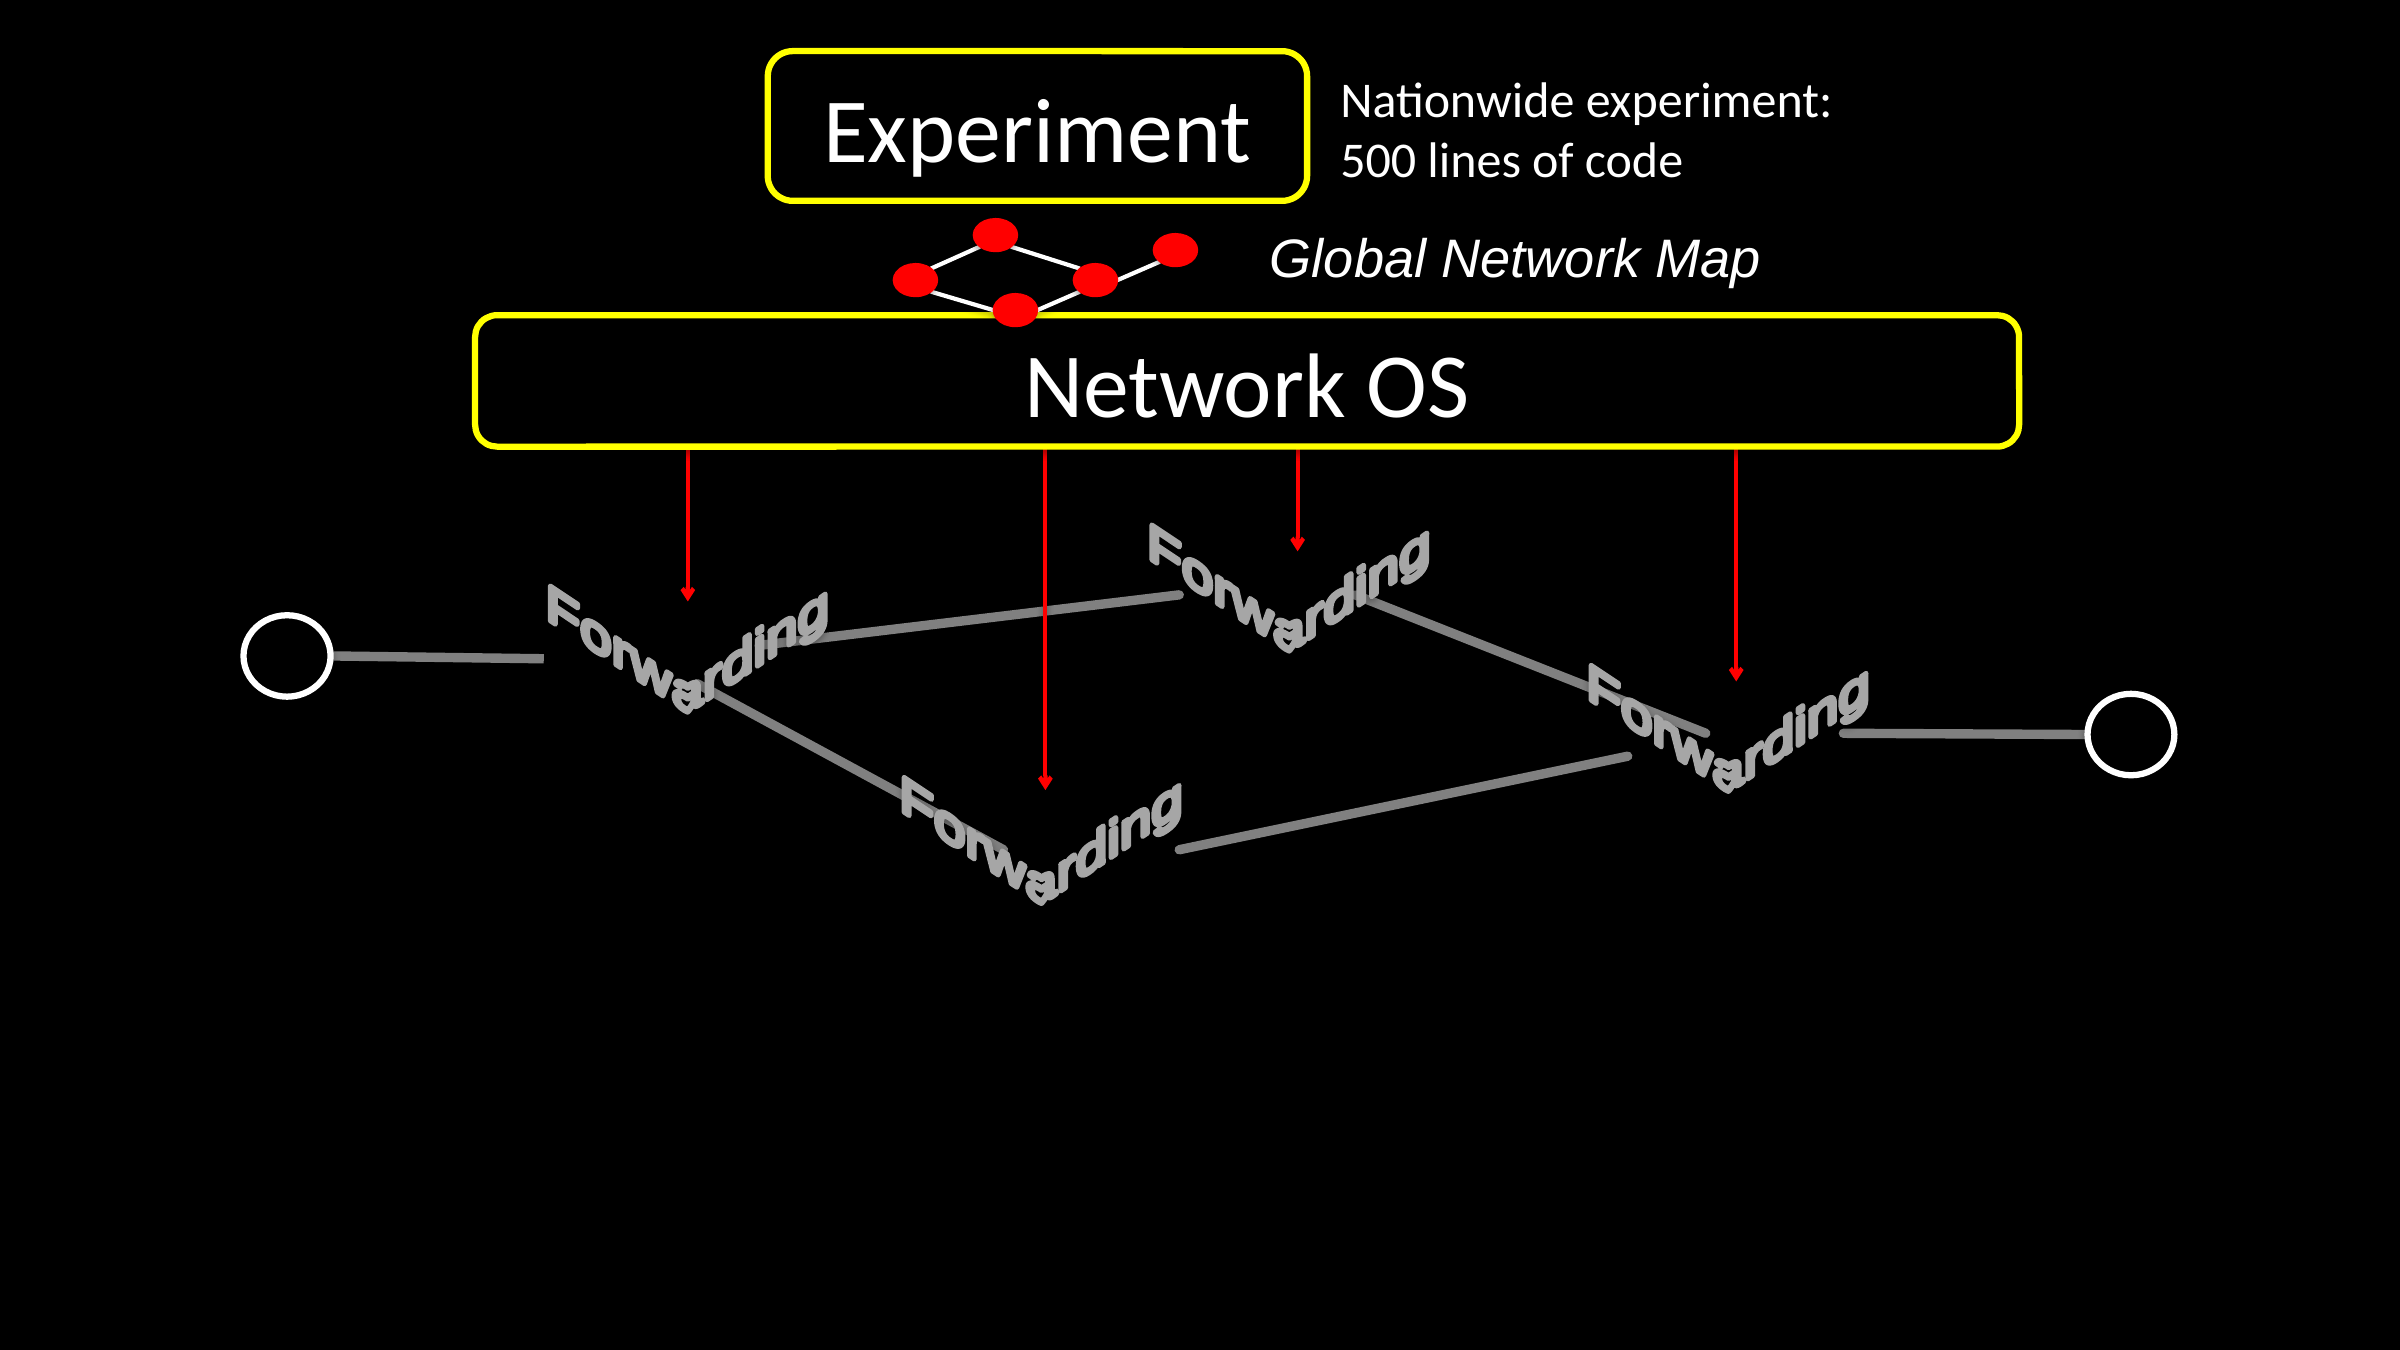

Experiment
Nationwide experiment:
500 lines of code
Global Network Map

Network OS
 Forwarding
 Forwarding

 Forwarding

 Forwarding